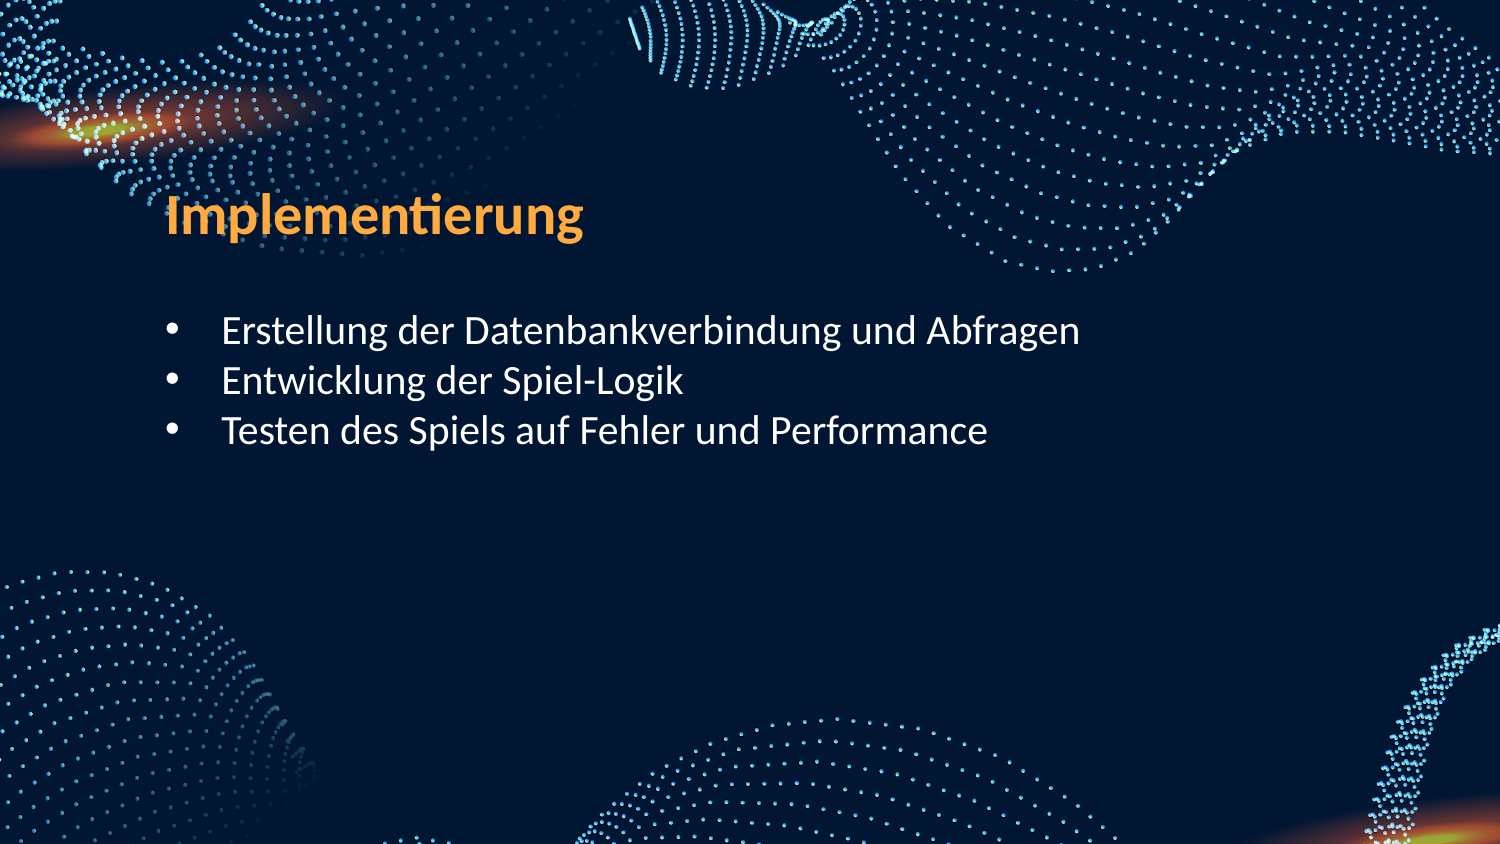

Implementierung
Erstellung der Datenbankverbindung und Abfragen
Entwicklung der Spiel-Logik
Testen des Spiels auf Fehler und Performance